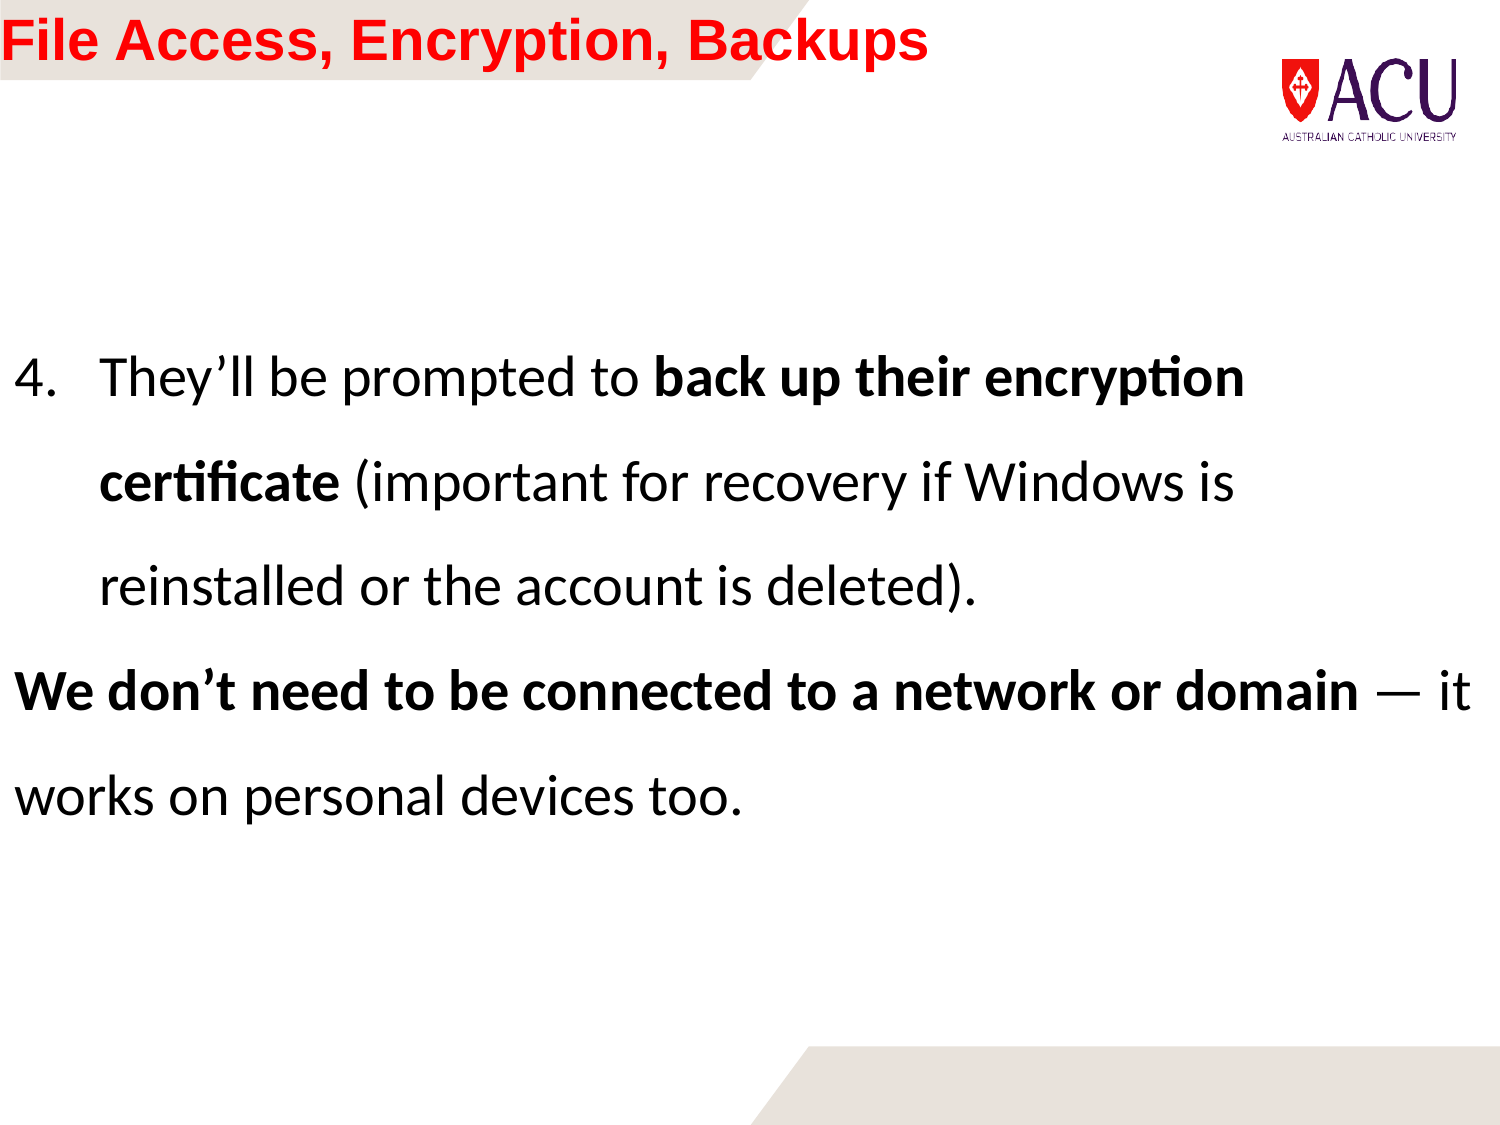

# File Access, Encryption, Backups
They’ll be prompted to back up their encryption certificate (important for recovery if Windows is reinstalled or the account is deleted).
We don’t need to be connected to a network or domain — it works on personal devices too.